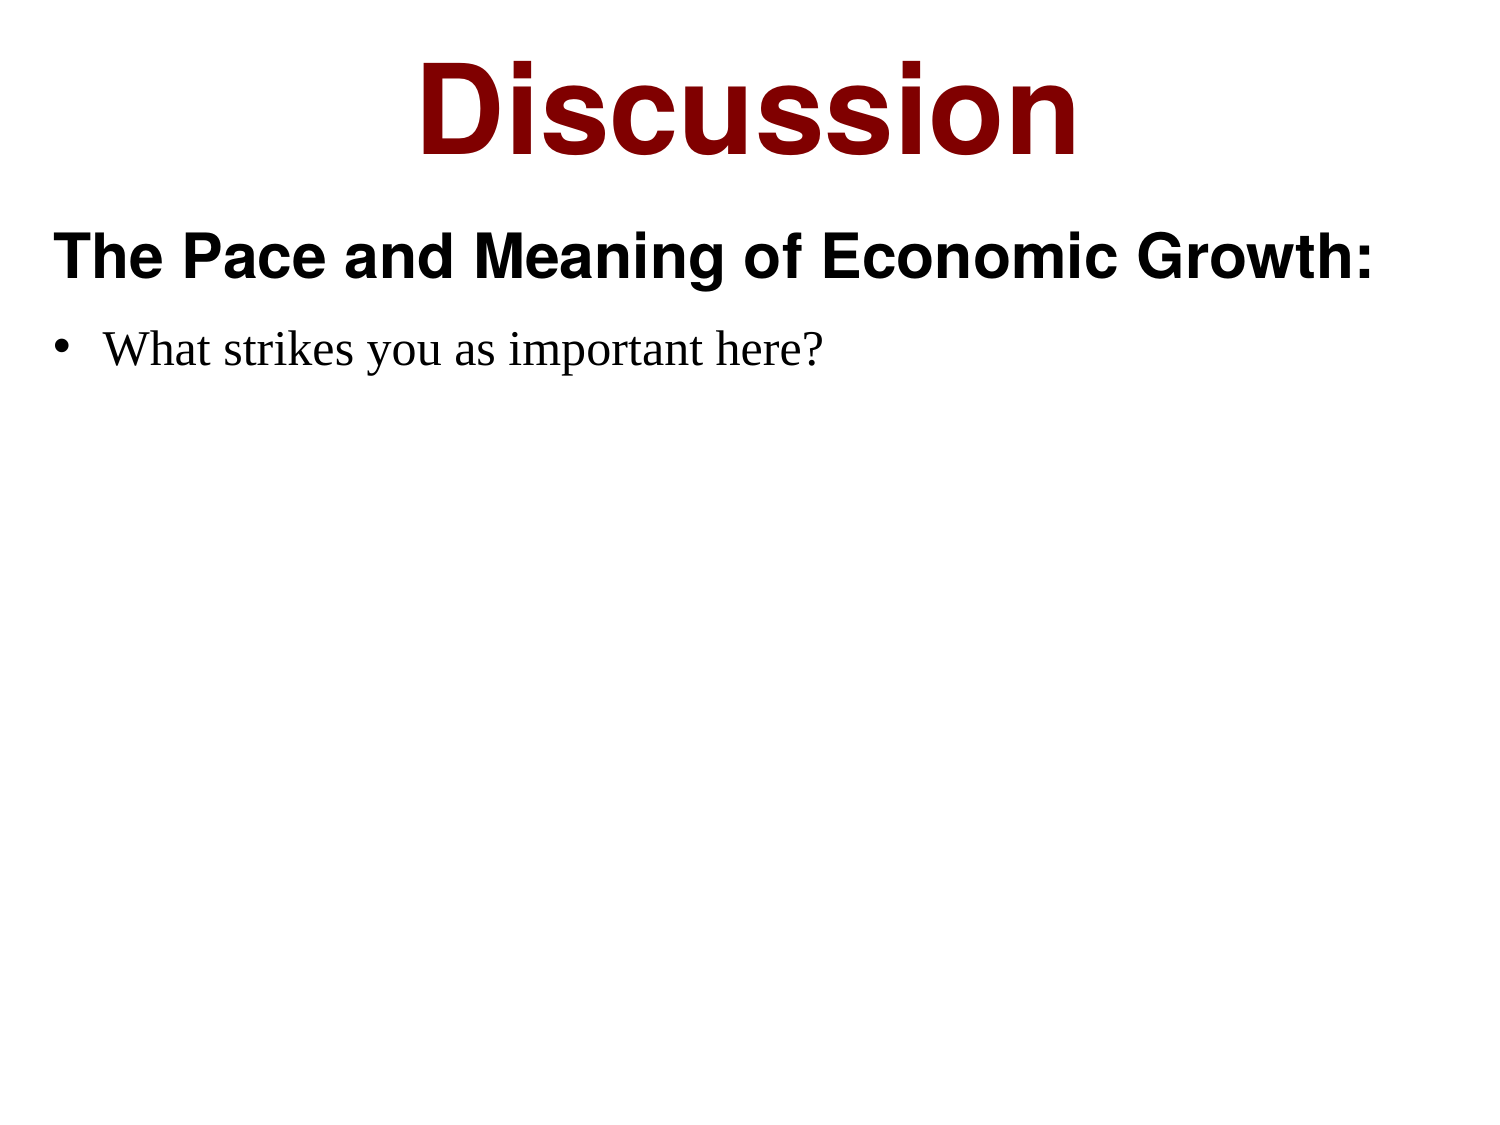

Discussion
The Pace and Meaning of Economic Growth:
What strikes you as important here?